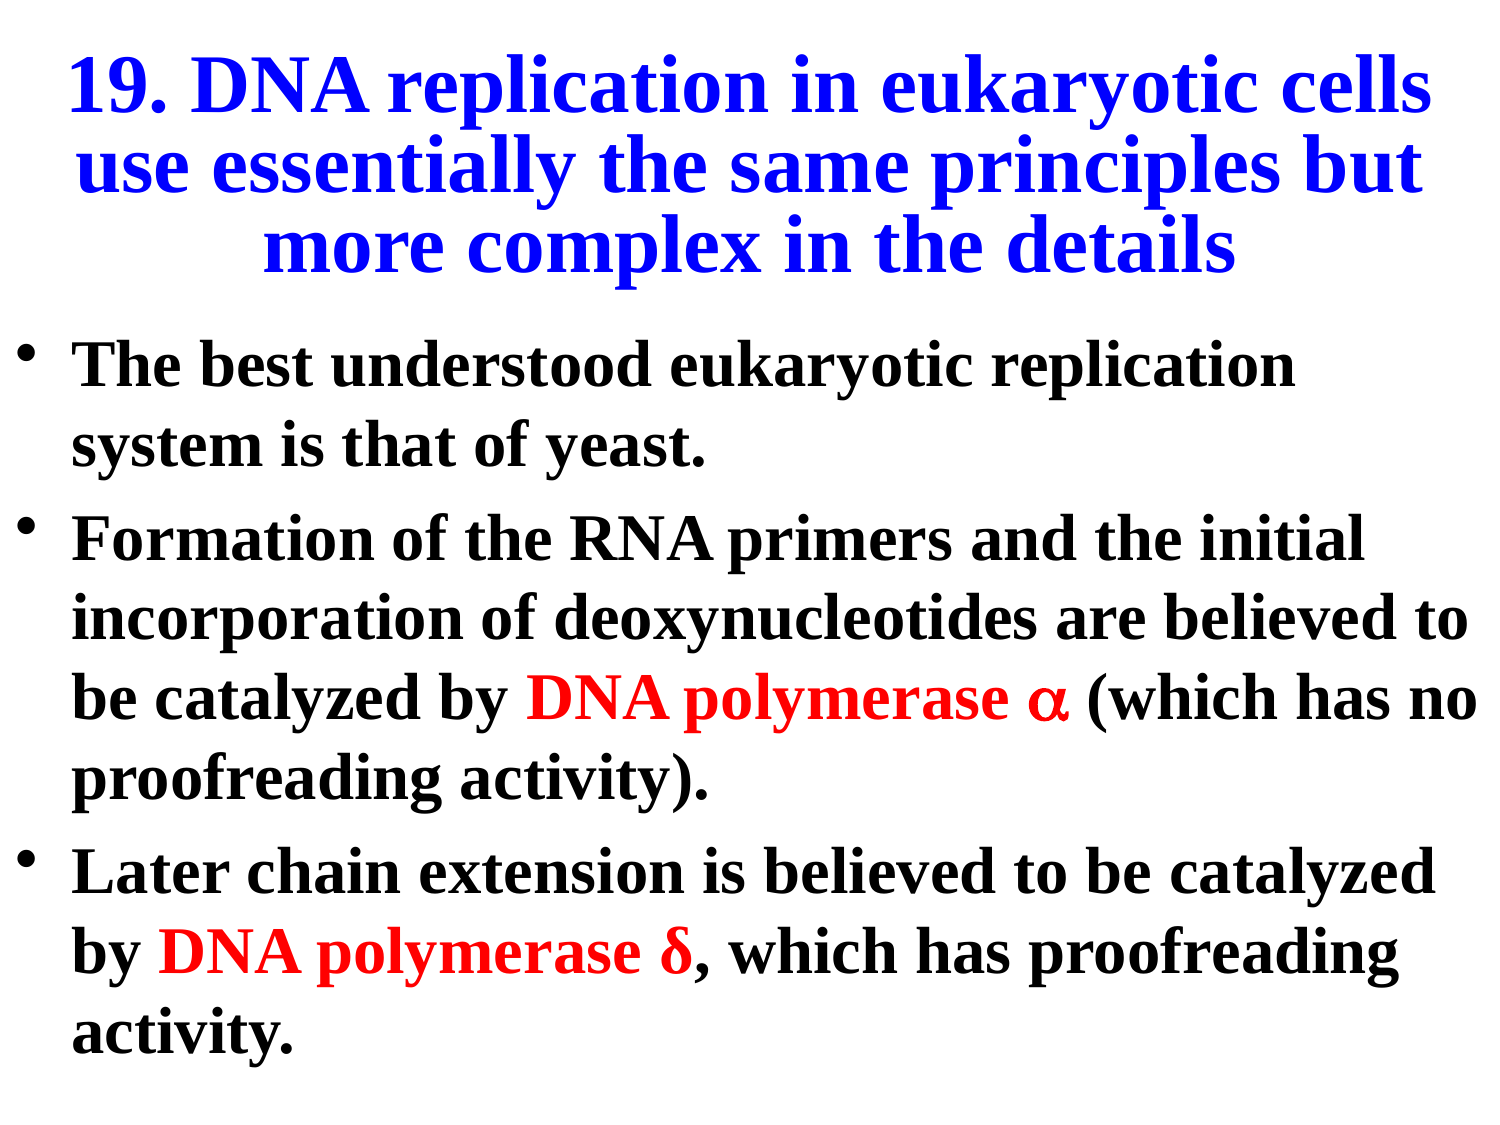

# 19. DNA replication in eukaryotic cells use essentially the same principles but more complex in the details
The best understood eukaryotic replication system is that of yeast.
Formation of the RNA primers and the initial incorporation of deoxynucleotides are believed to be catalyzed by DNA polymerase α (which has no proofreading activity).
Later chain extension is believed to be catalyzed by DNA polymerase δ, which has proofreading activity.